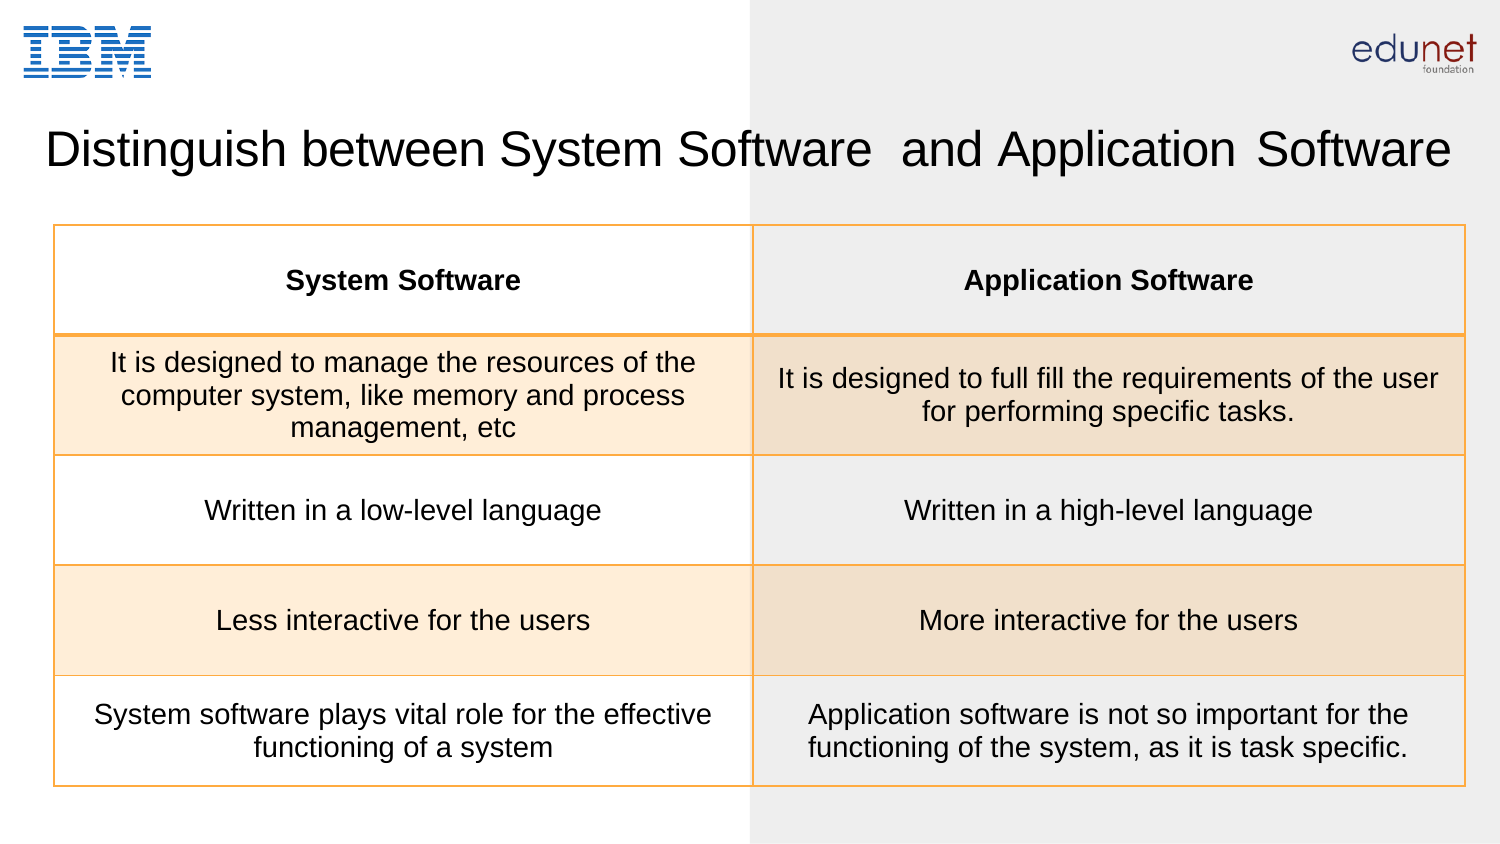

# Distinguish between System Software  and Application Software
| System Software | Application Software |
| --- | --- |
| It is designed to manage the resources of the computer system, like memory and process management, etc | It is designed to full fill the requirements of the user for performing specific tasks. |
| Written in a low-level language | Written in a high-level language |
| Less interactive for the users | More interactive for the users |
| System software plays vital role for the effective functioning of a system | Application software is not so important for the functioning of the system, as it is task specific. |